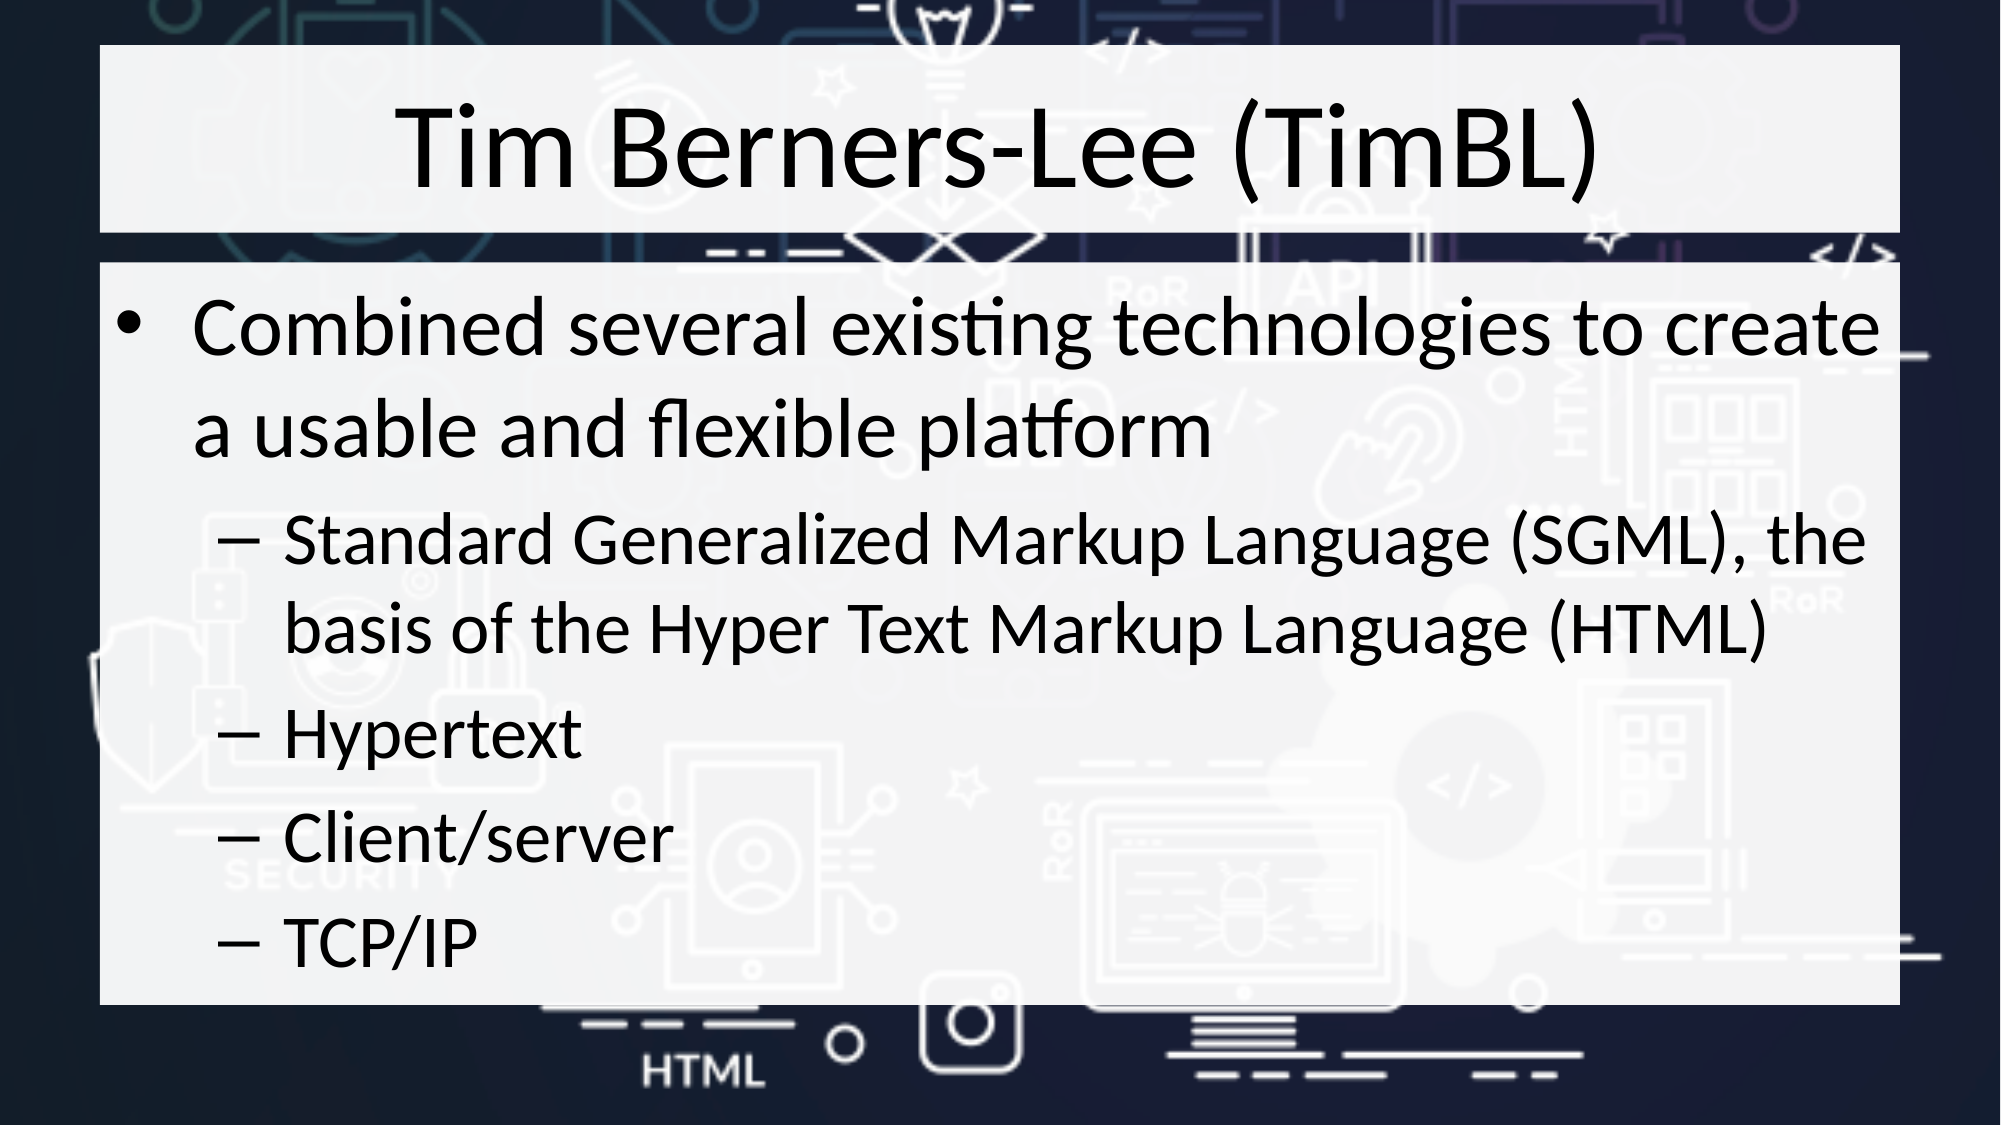

# Tim Berners-Lee (TimBL)
Combined several existing technologies to create a usable and flexible platform
Standard Generalized Markup Language (SGML), the basis of the Hyper Text Markup Language (HTML)
Hypertext
Client/server
TCP/IP